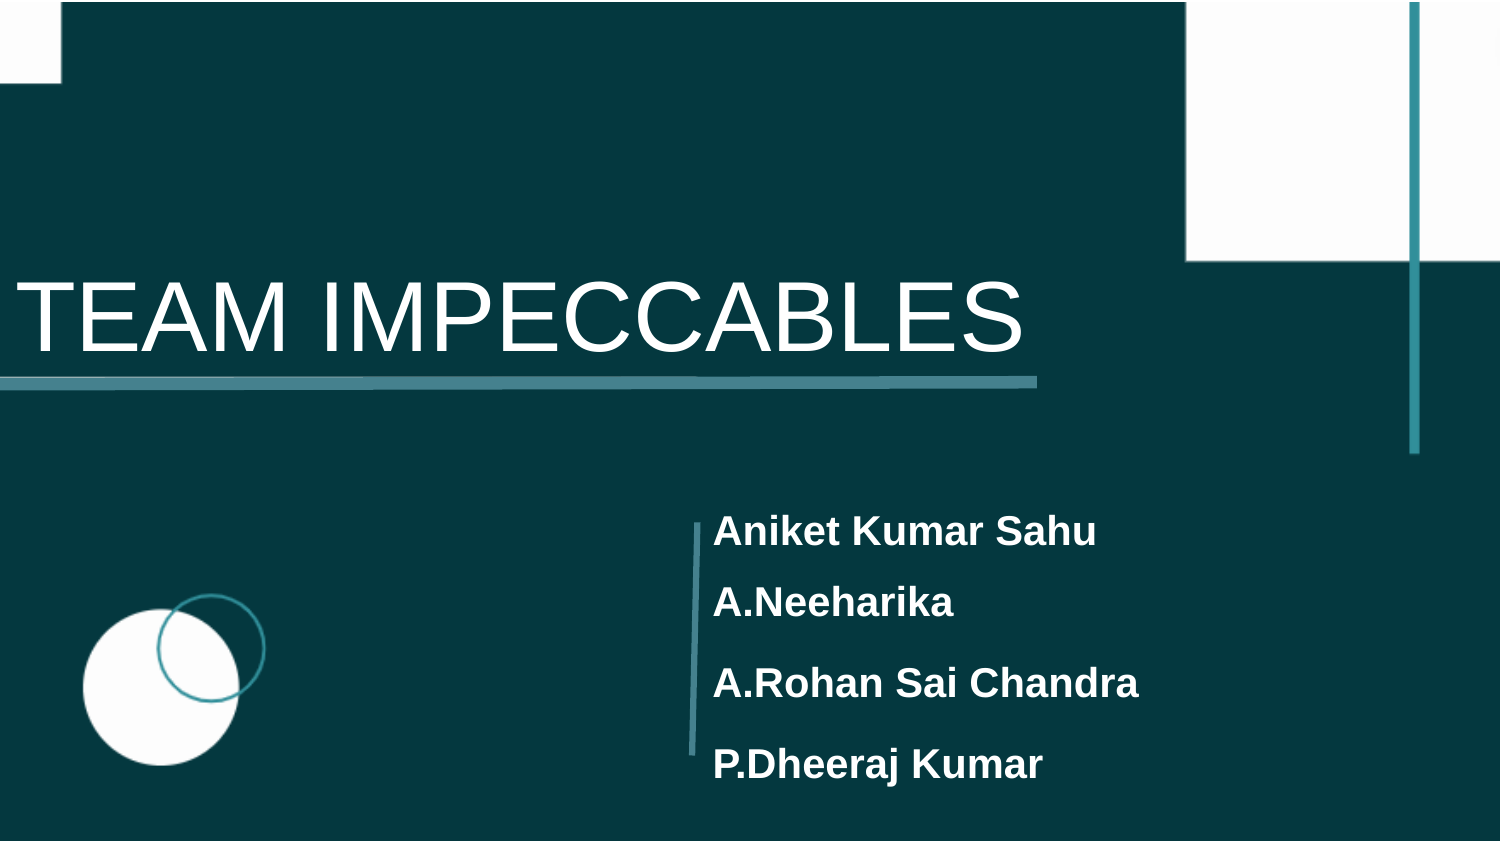

# TEAM IMPECCABLES
Aniket Kumar Sahu
A.Neeharika
A.Rohan Sai Chandra
P.Dheeraj Kumar